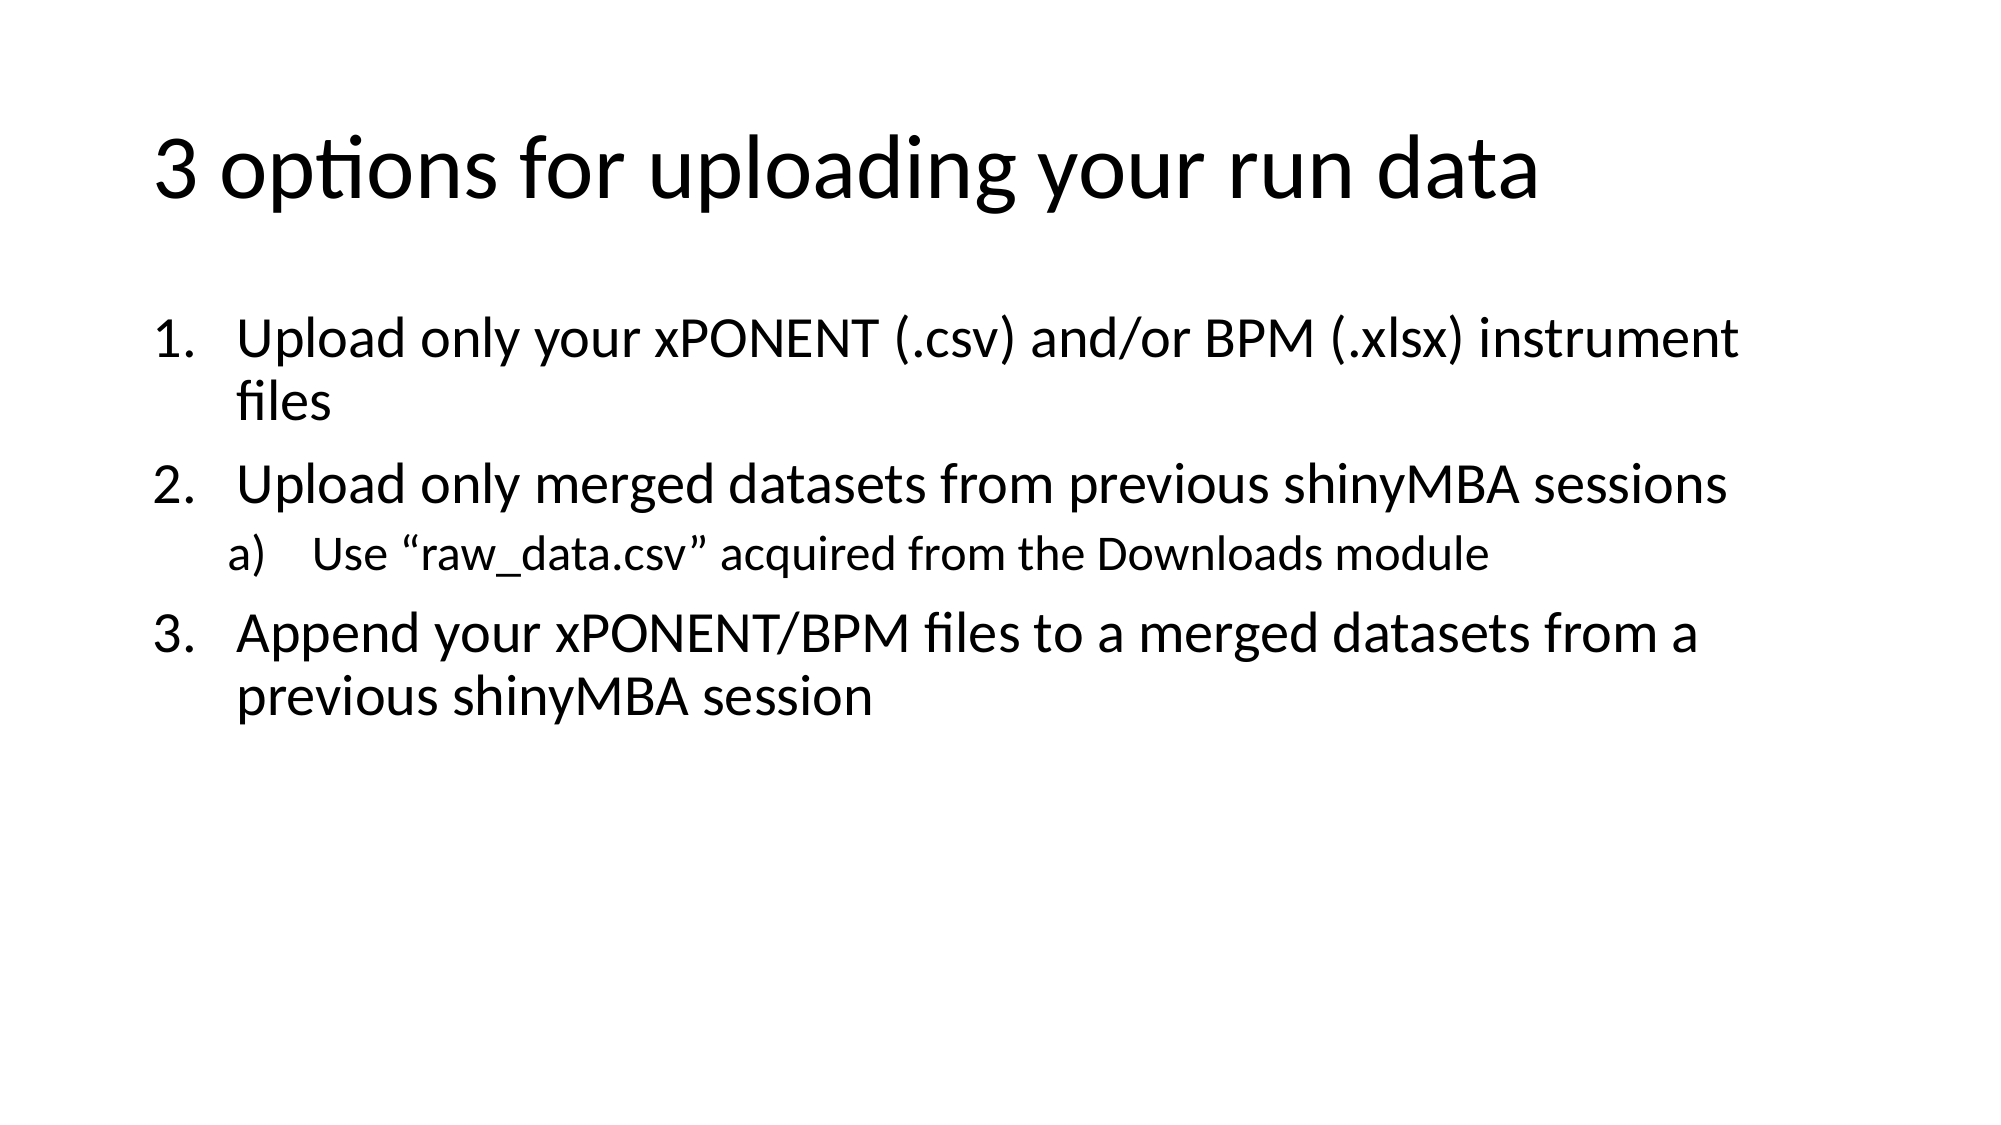

# 3 options for uploading your run data
Upload only your xPONENT (.csv) and/or BPM (.xlsx) instrument files
Upload only merged datasets from previous shinyMBA sessions
Use “raw_data.csv” acquired from the Downloads module
Append your xPONENT/BPM files to a merged datasets from a previous shinyMBA session